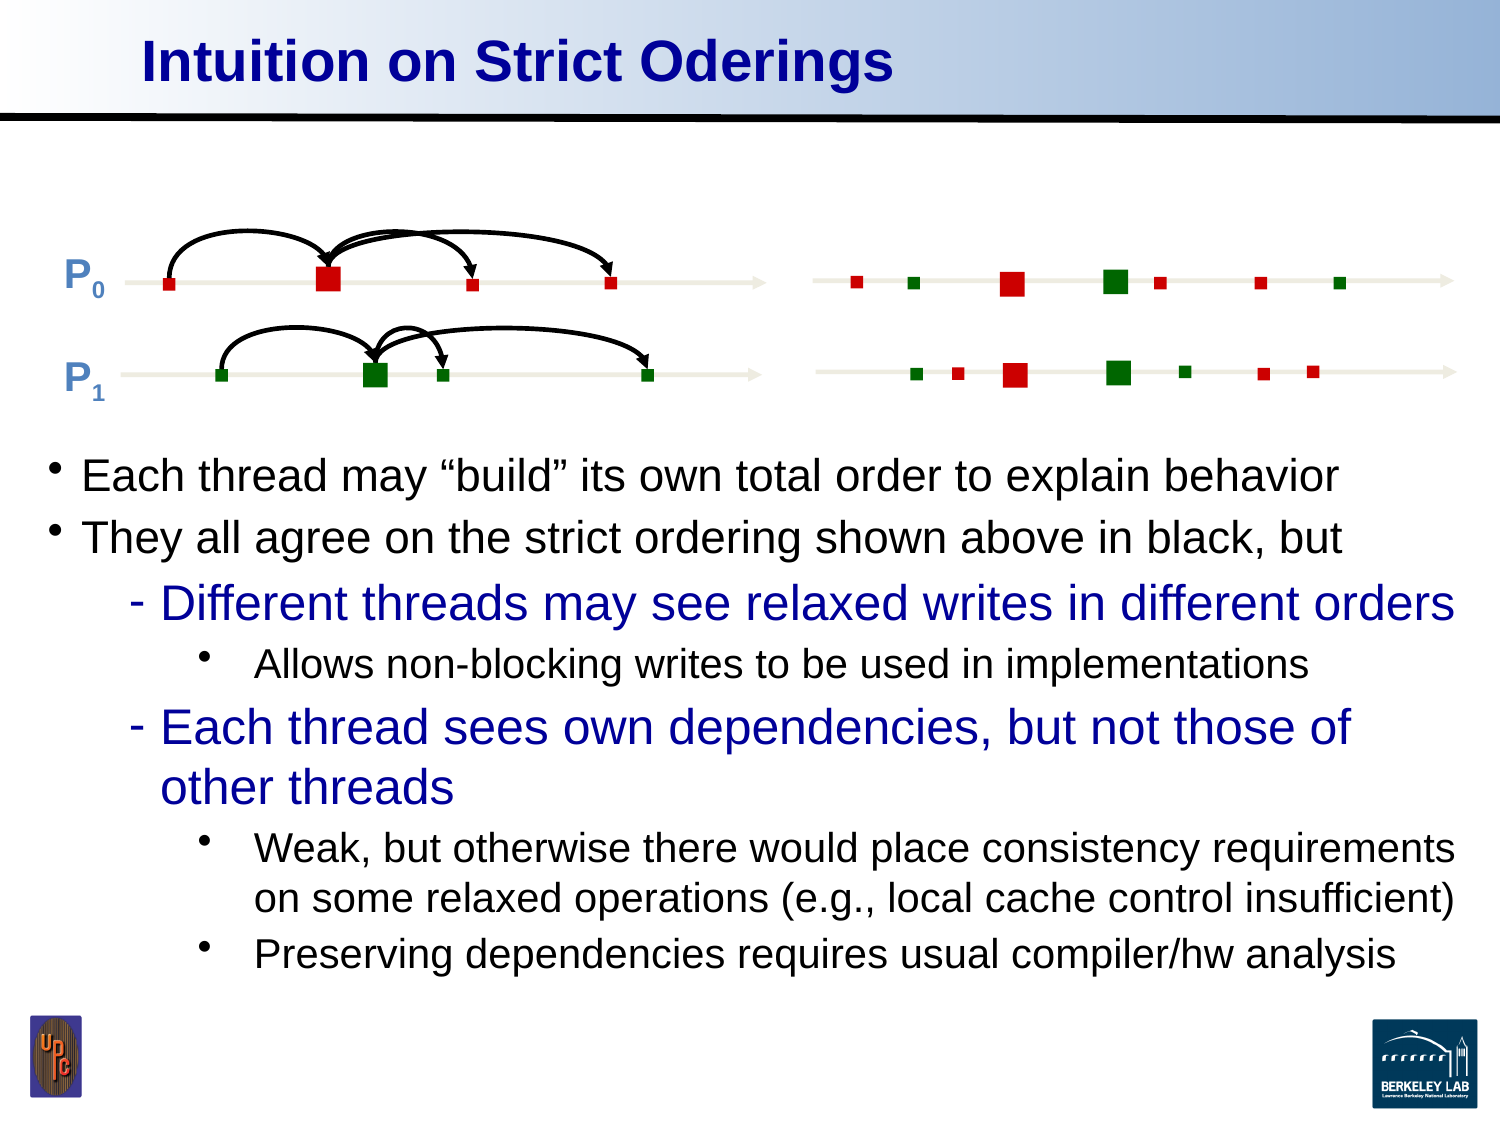

# Intuition on Strict Oderings
P0

P1

Each thread may “build” its own total order to explain behavior
They all agree on the strict ordering shown above in black, but
Different threads may see relaxed writes in different orders
Allows non-blocking writes to be used in implementations
Each thread sees own dependencies, but not those of other threads
Weak, but otherwise there would place consistency requirements on some relaxed operations (e.g., local cache control insufficient)
Preserving dependencies requires usual compiler/hw analysis